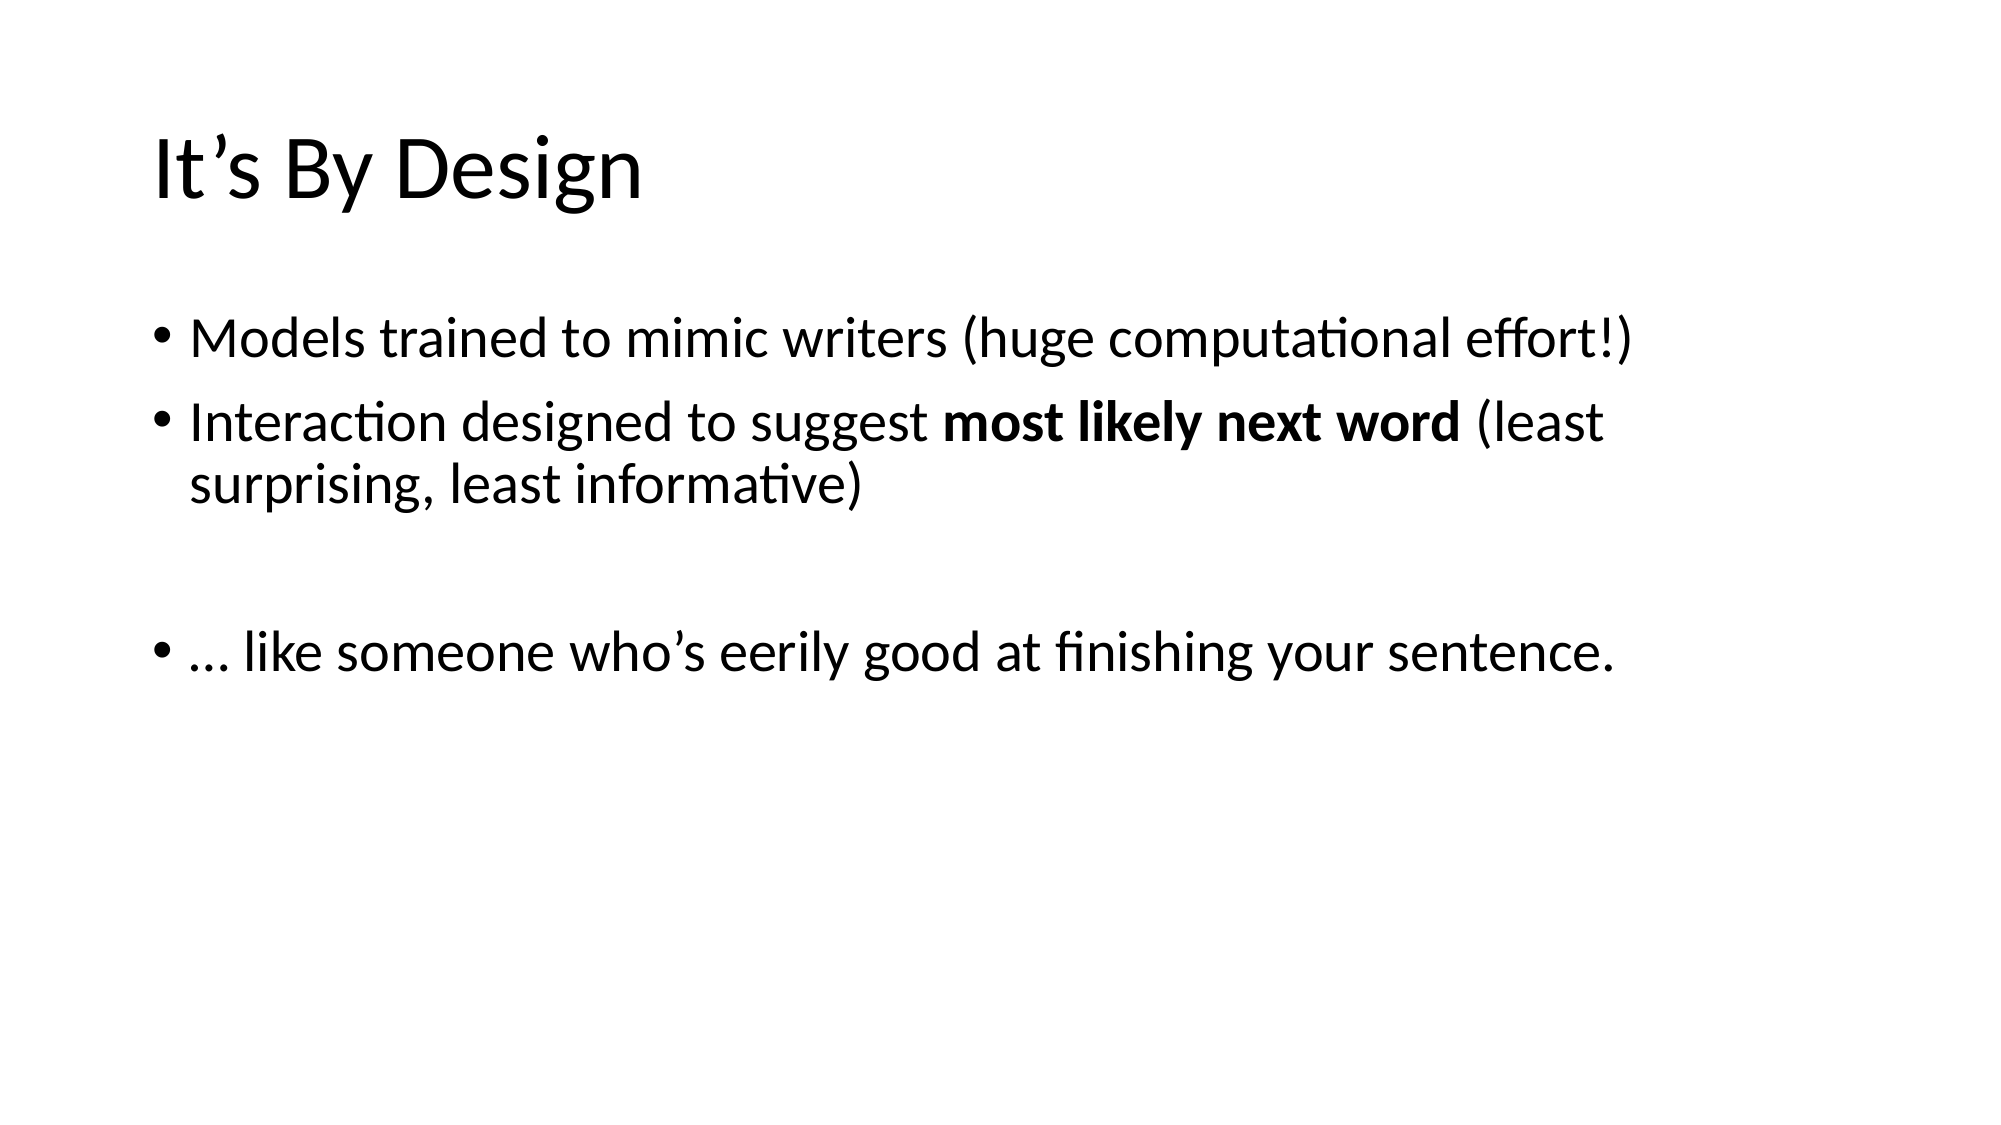

# It’s By Design
Models trained to mimic writers (huge computational effort!)
Interaction designed to suggest most likely next word (least surprising, least informative)

… like someone who’s eerily good at finishing your sentence.